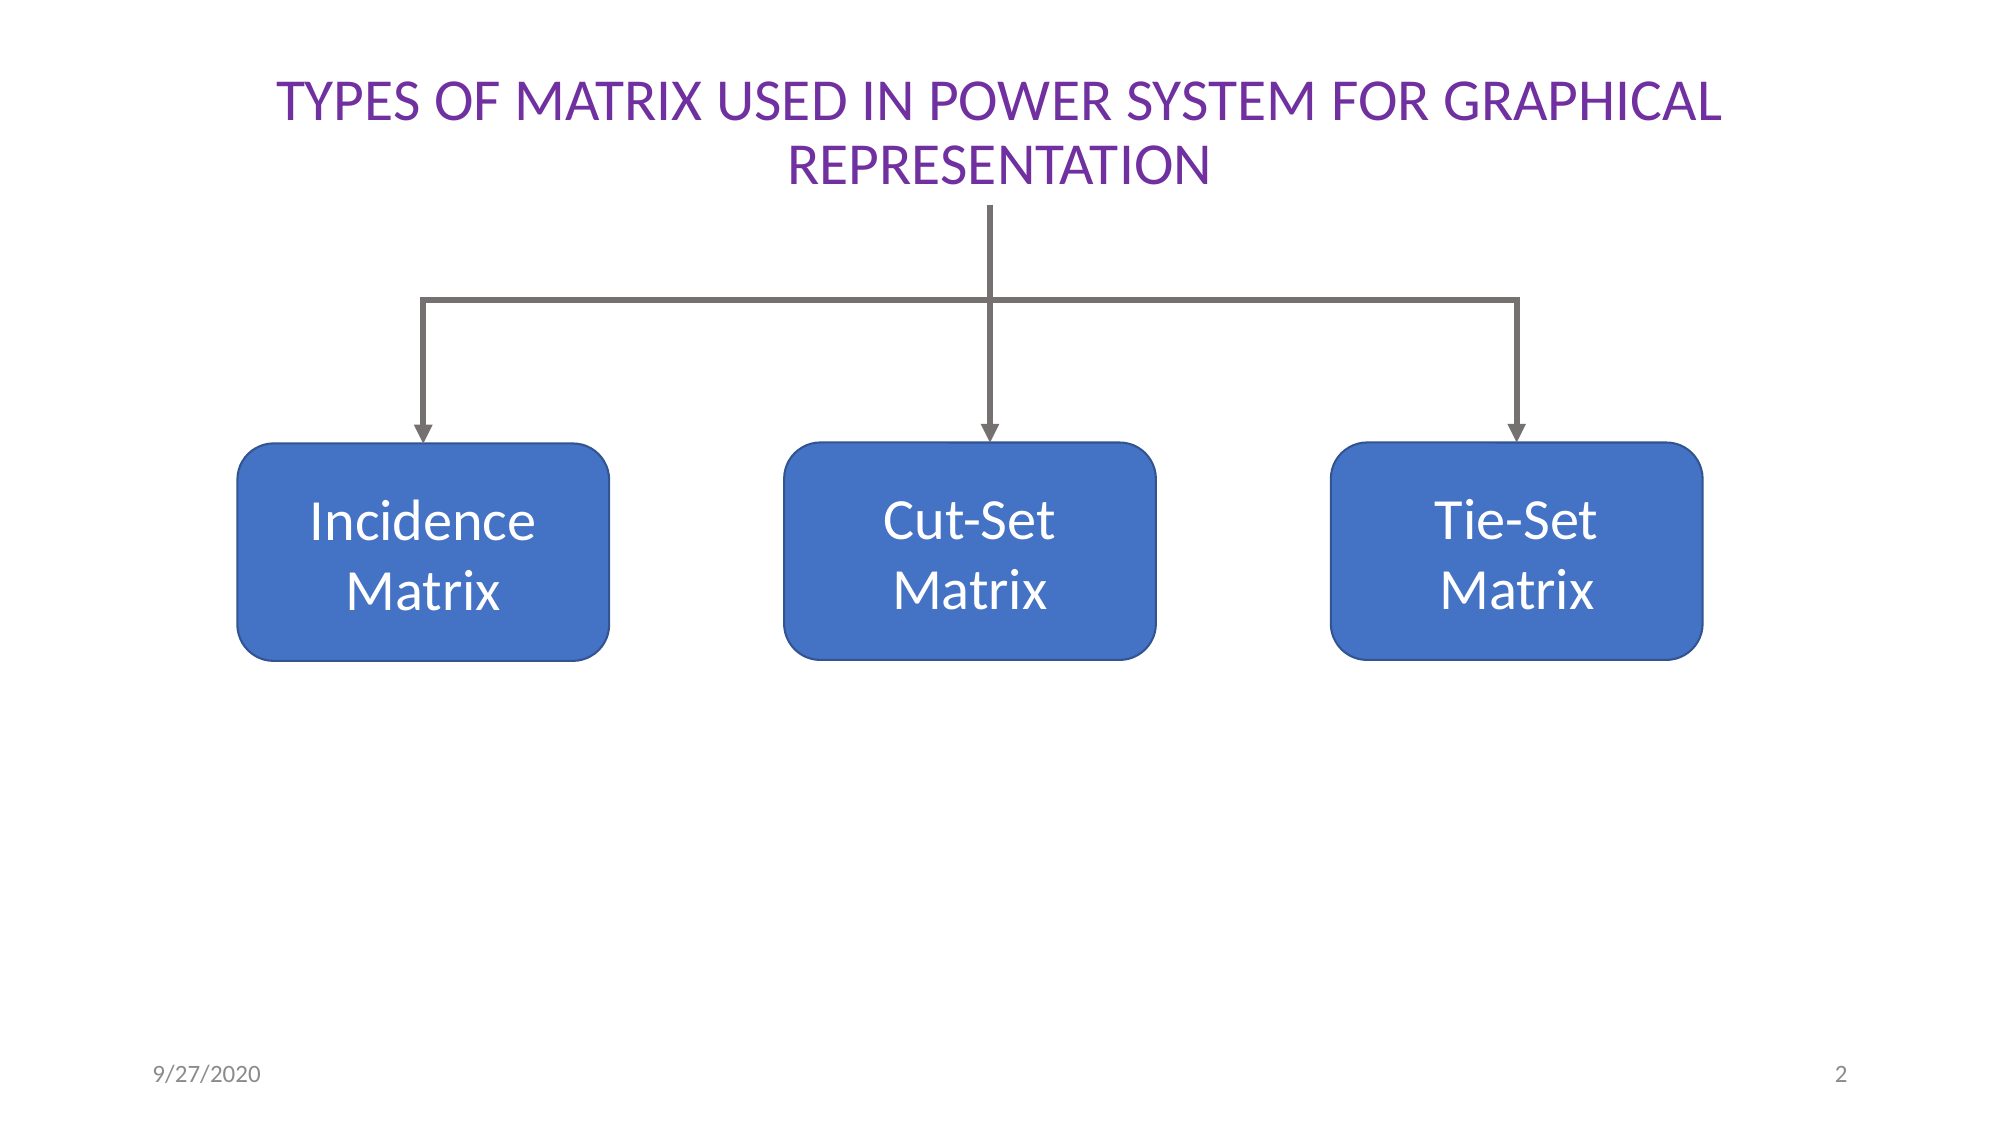

# TYPES OF MATRIX USED IN POWER SYSTEM FOR GRAPHICAL REPRESENTATION
Tie-Set Matrix
Cut-Set Matrix
Incidence Matrix
9/27/2020
2